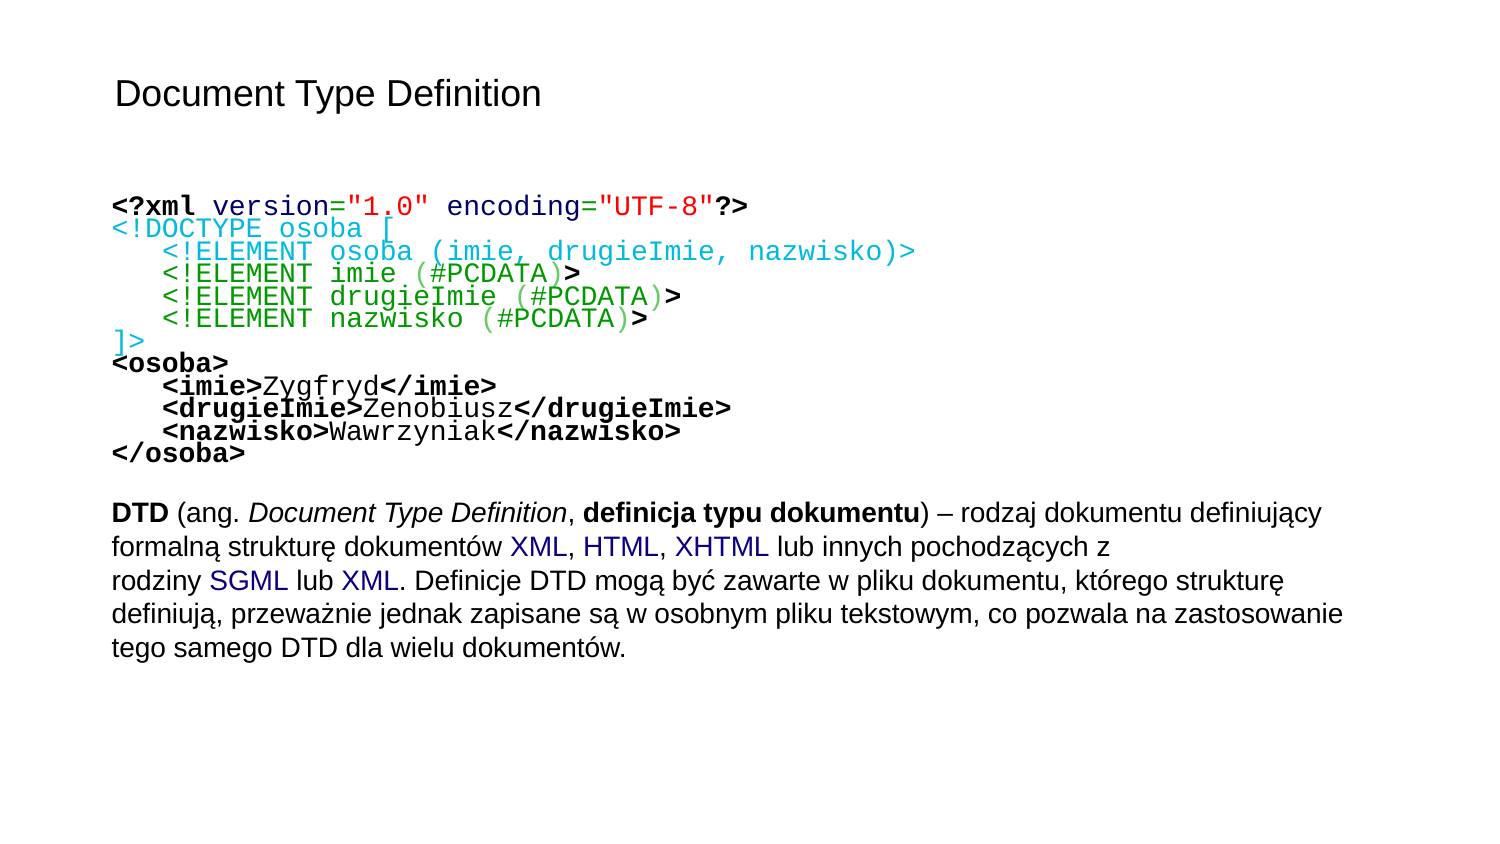

Document Type Definition
<?xml version="1.0" encoding="UTF-8"?>
<!DOCTYPE osoba [
   <!ELEMENT osoba (imie, drugieImie, nazwisko)>
   <!ELEMENT imie (#PCDATA)>
   <!ELEMENT drugieImie (#PCDATA)>
   <!ELEMENT nazwisko (#PCDATA)>
]>
<osoba>
   <imie>Zygfryd</imie>
   <drugieImie>Zenobiusz</drugieImie>
   <nazwisko>Wawrzyniak</nazwisko>
</osoba>
DTD (ang. Document Type Definition, definicja typu dokumentu) – rodzaj dokumentu definiujący formalną strukturę dokumentów XML, HTML, XHTML lub innych pochodzących z rodziny SGML lub XML. Definicje DTD mogą być zawarte w pliku dokumentu, którego strukturę definiują, przeważnie jednak zapisane są w osobnym pliku tekstowym, co pozwala na zastosowanie tego samego DTD dla wielu dokumentów.